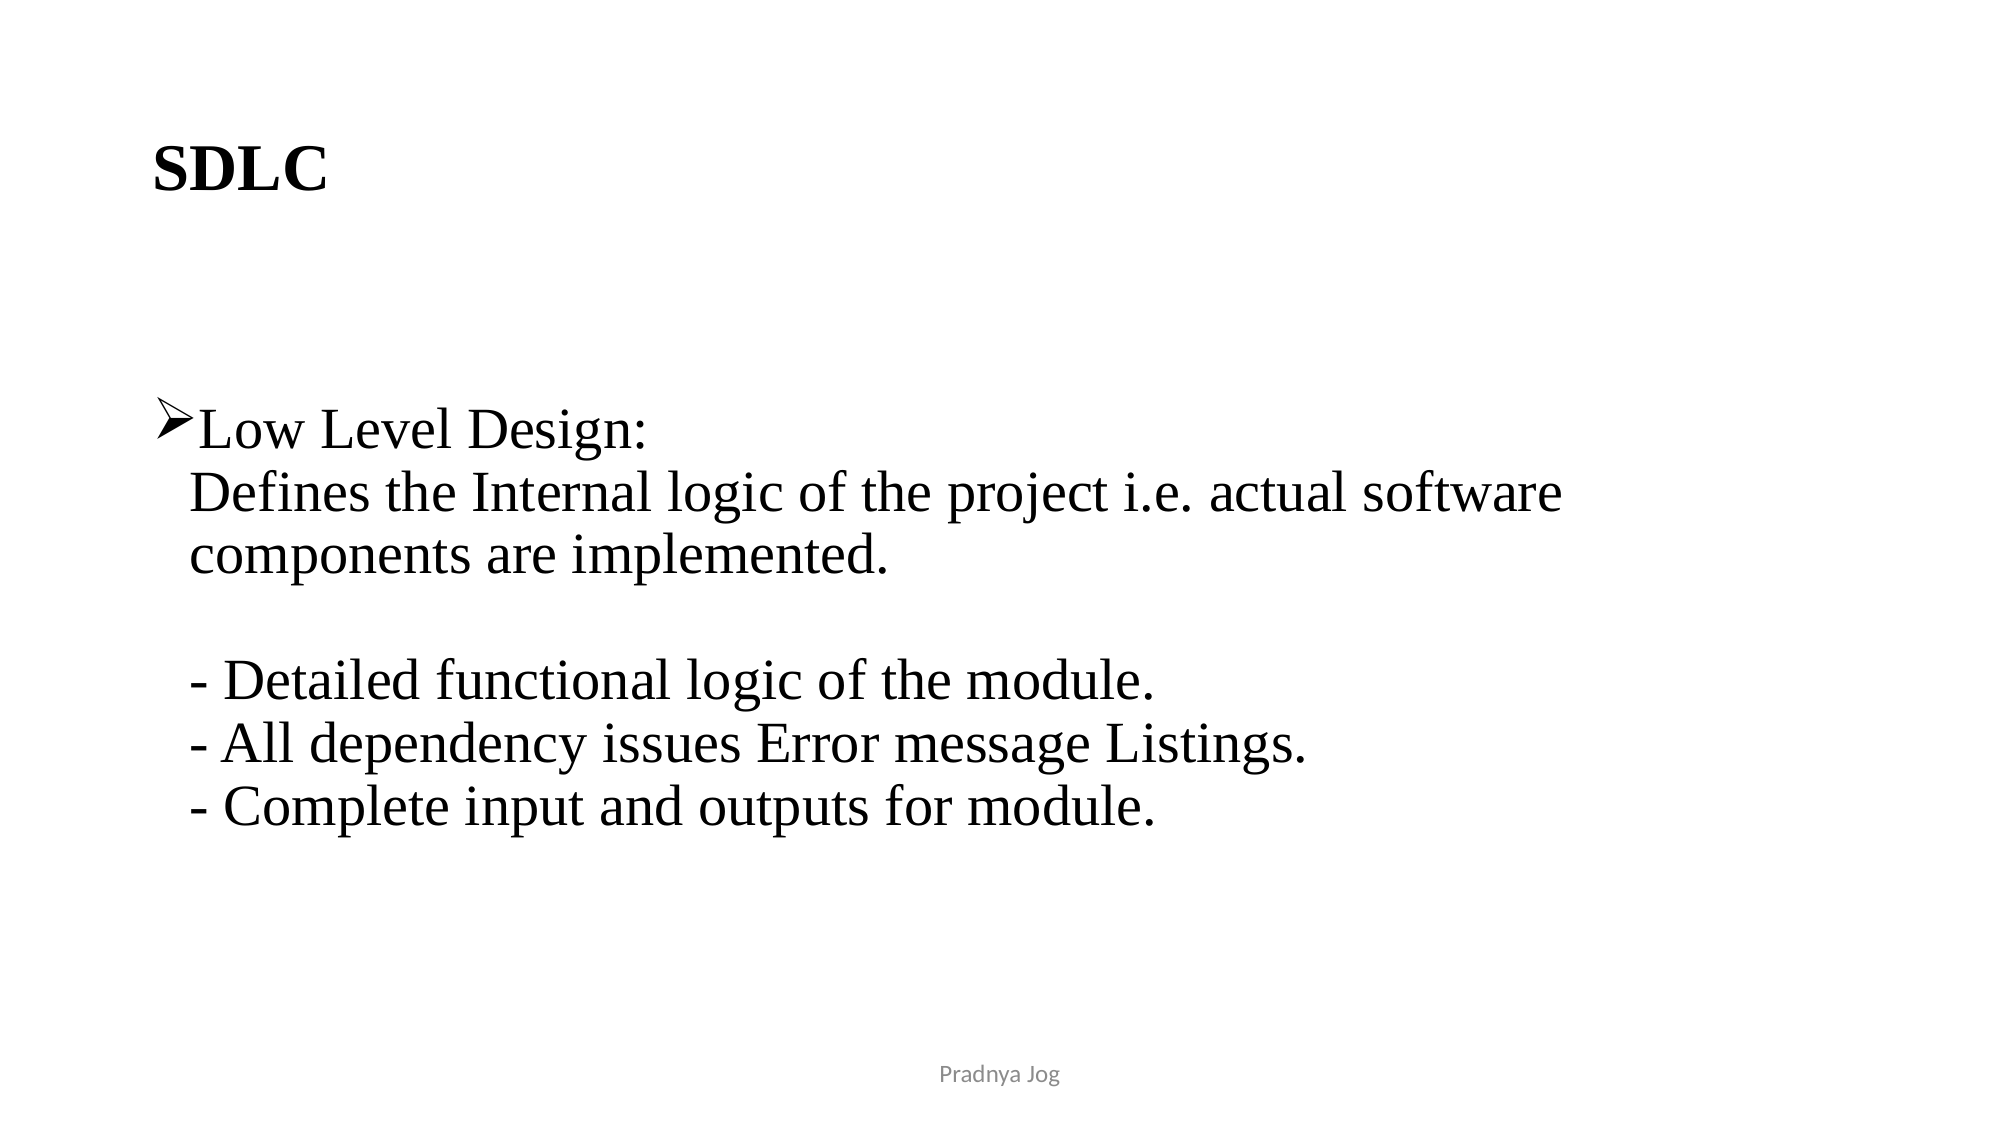

# SDLC

Low Level Design:
Defines the Internal logic of the project i.e. actual software components are implemented.
- Detailed functional logic of the module.
- All dependency issues Error message Listings.
- Complete input and outputs for module.

Pradnya Jog